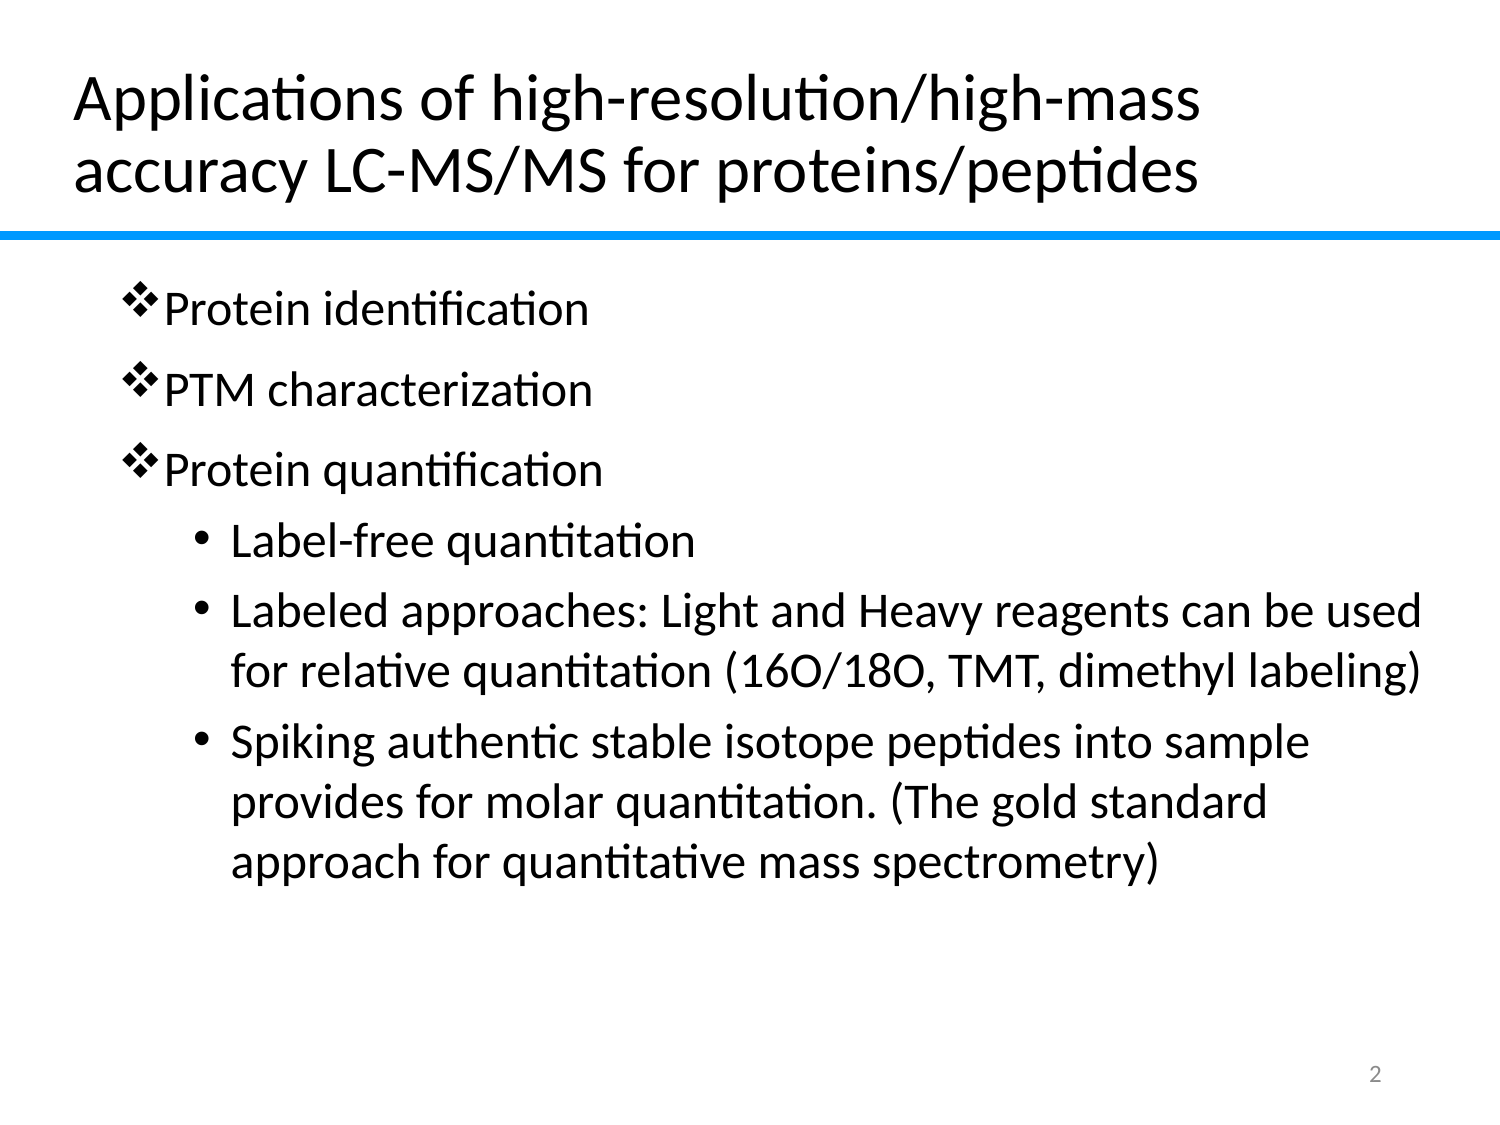

# Applications of high-resolution/high-mass accuracy LC-MS/MS for proteins/peptides
Protein identification
PTM characterization
Protein quantification
Label-free quantitation
Labeled approaches: Light and Heavy reagents can be used for relative quantitation (16O/18O, TMT, dimethyl labeling)
Spiking authentic stable isotope peptides into sample provides for molar quantitation. (The gold standard approach for quantitative mass spectrometry)
2